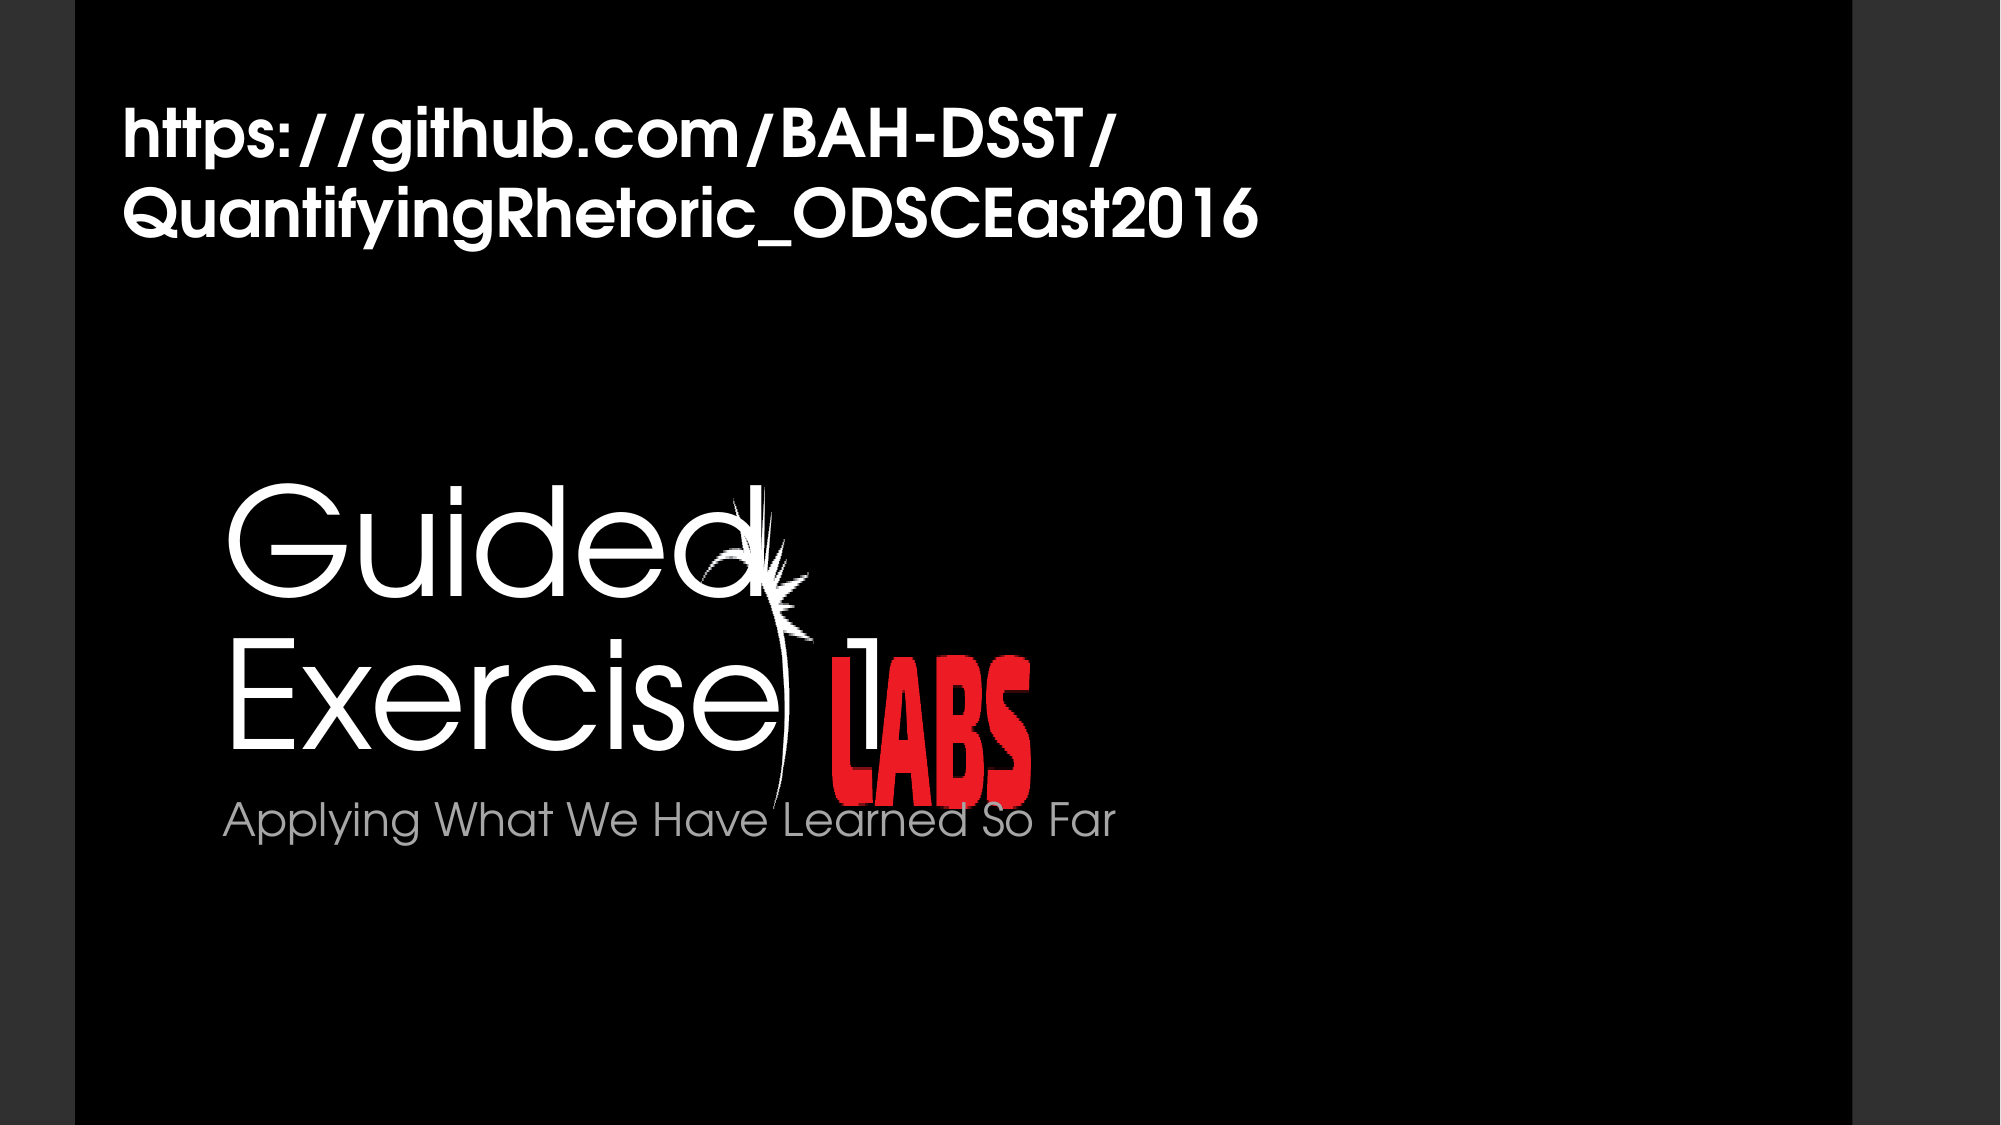

https://github.com/BAH-DSST/QuantifyingRhetoric_ODSCEast2016
# Guided Exercise 1
Applying What We Have Learned So Far